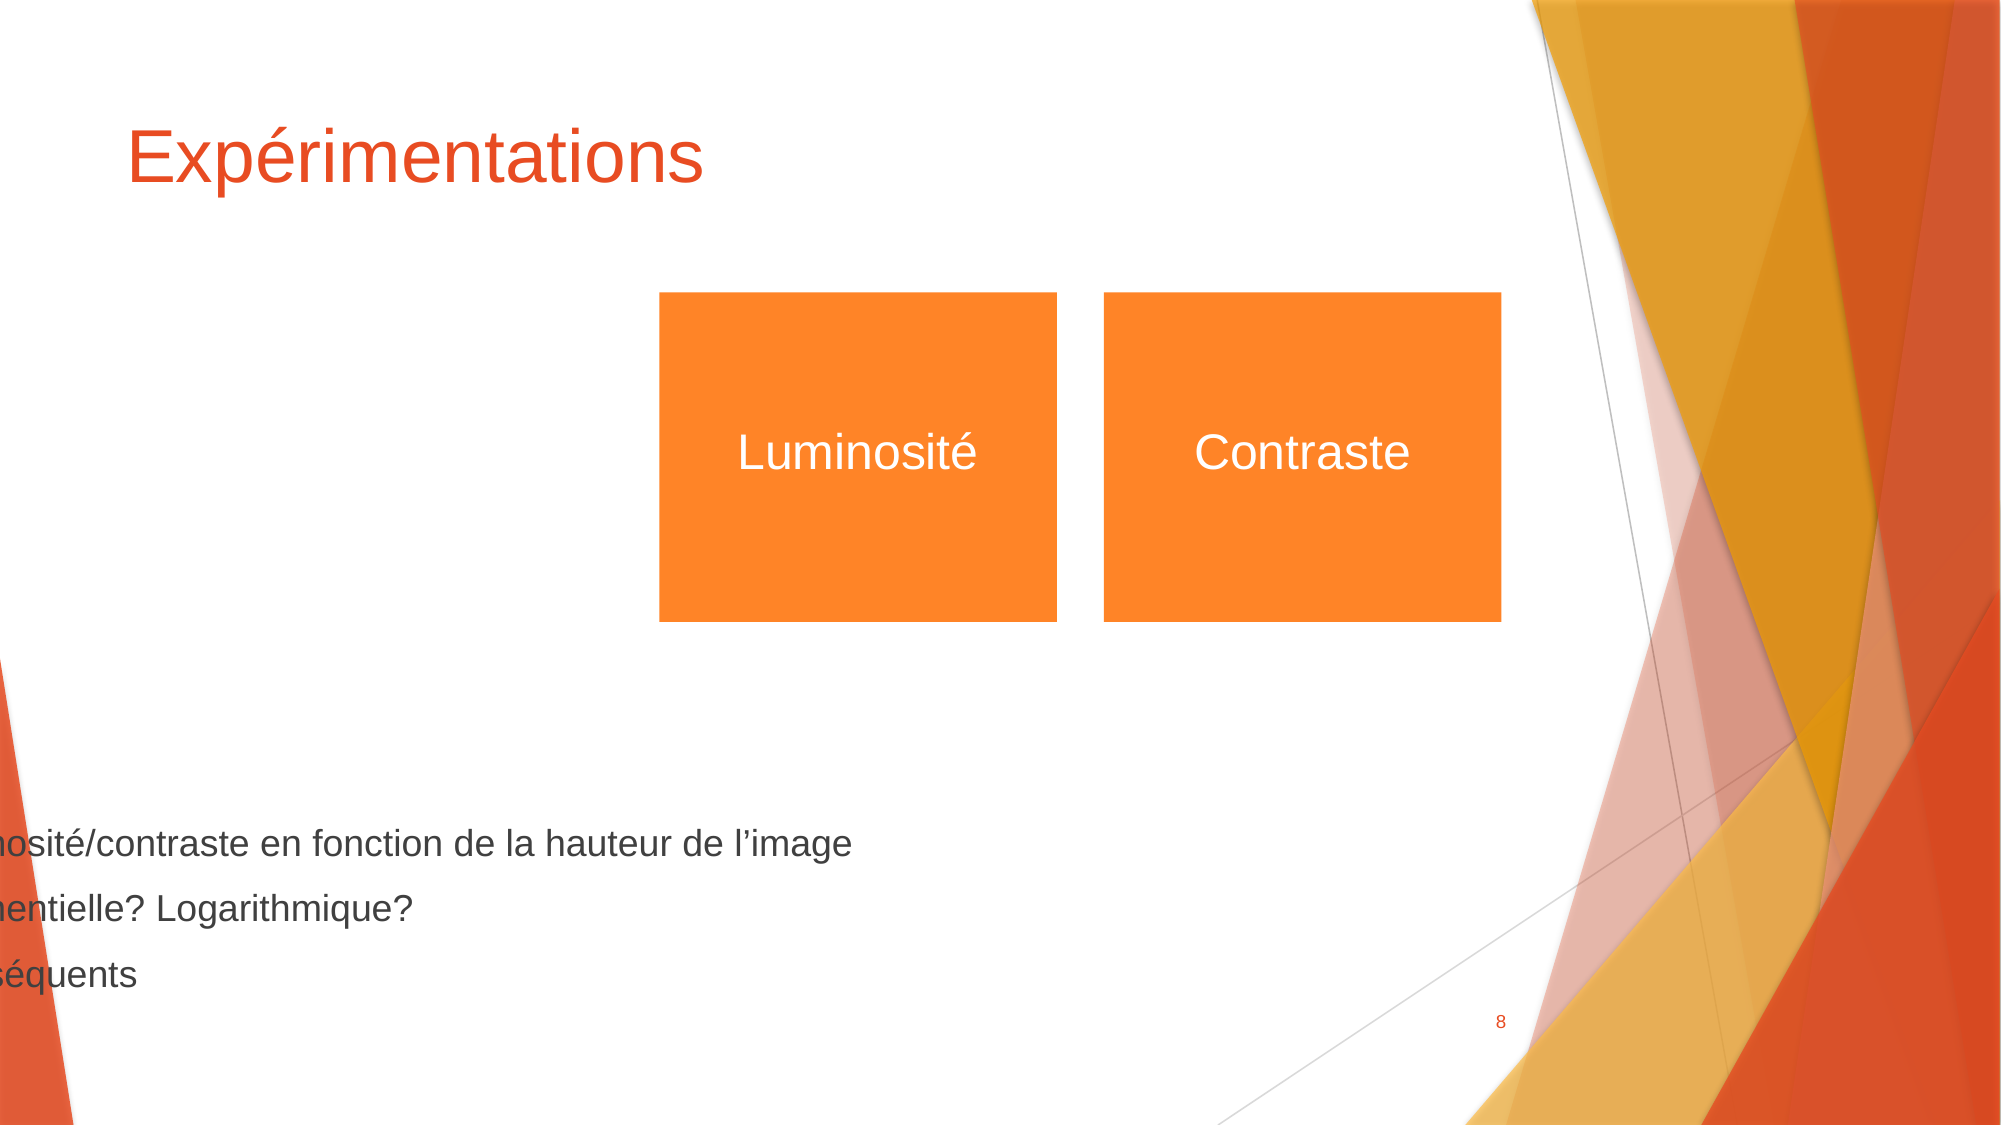

# Expérimentations

Contraste
Luminosité
Adapter la luminosité/contraste en fonction de la hauteur de l’image
Linéaire? Exponentielle? Logarithmique?
Problèmes subséquents

8